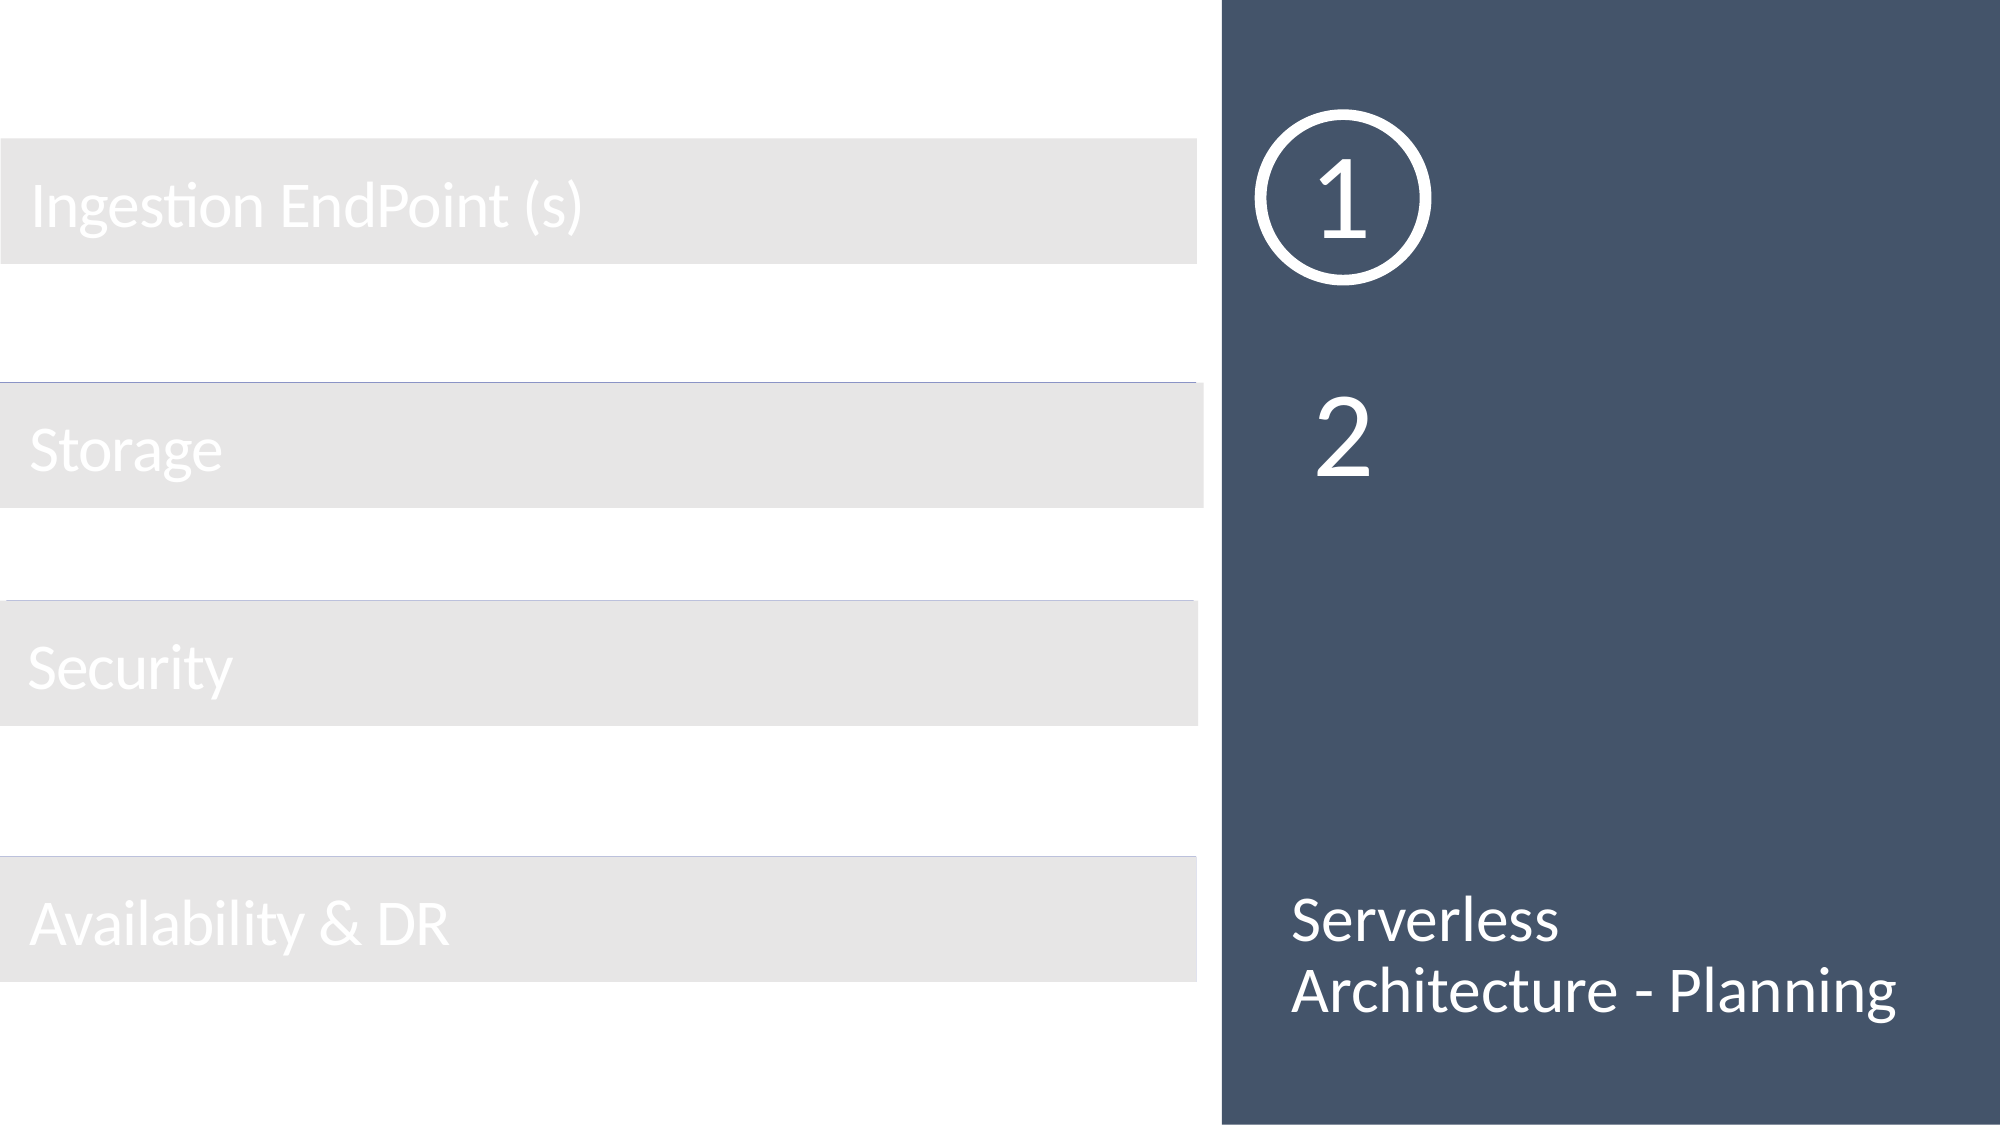

1
Ingestion EndPoint (s)
Ingestion EndPoint(s)
2
Storage
Storage
Security
What usage model do we need?
Availability & DR
Which functionality do we need?
Serverless
Architecture - Planning
37